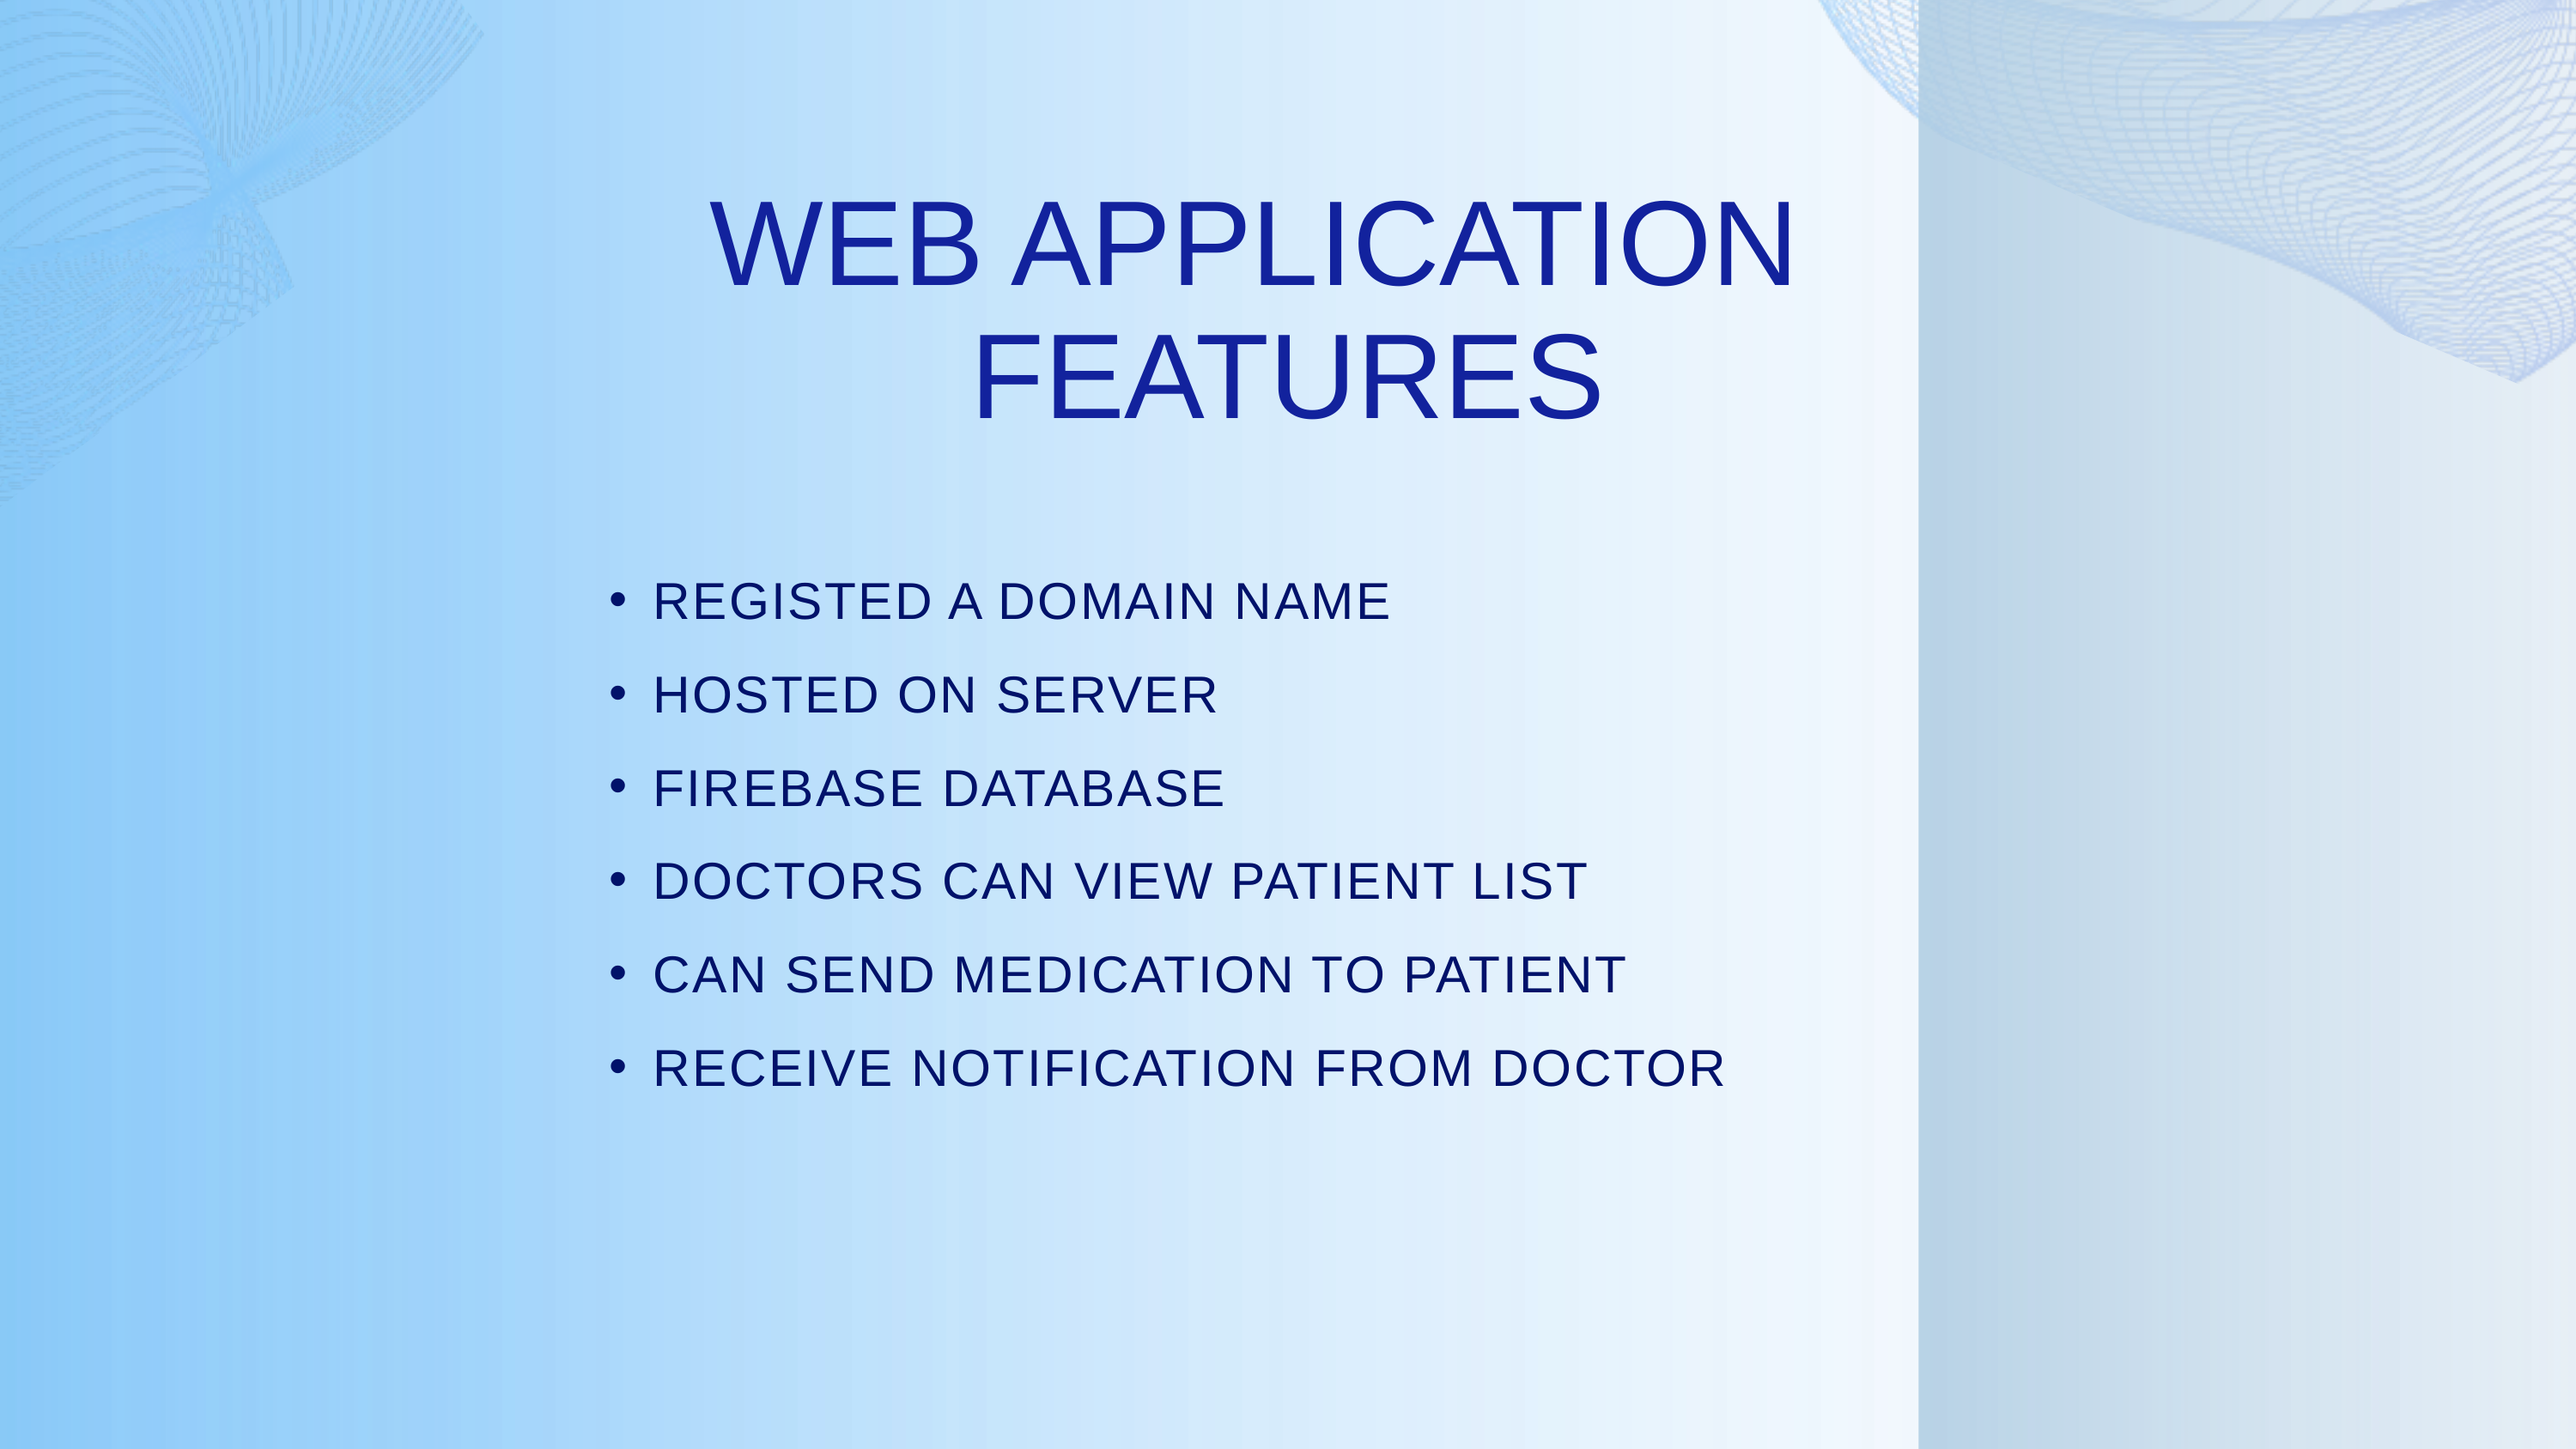

WEB APPLICATION
FEATURES
REGISTED A DOMAIN NAME
HOSTED ON SERVER
FIREBASE DATABASE
DOCTORS CAN VIEW PATIENT LIST
CAN SEND MEDICATION TO PATIENT
RECEIVE NOTIFICATION FROM DOCTOR